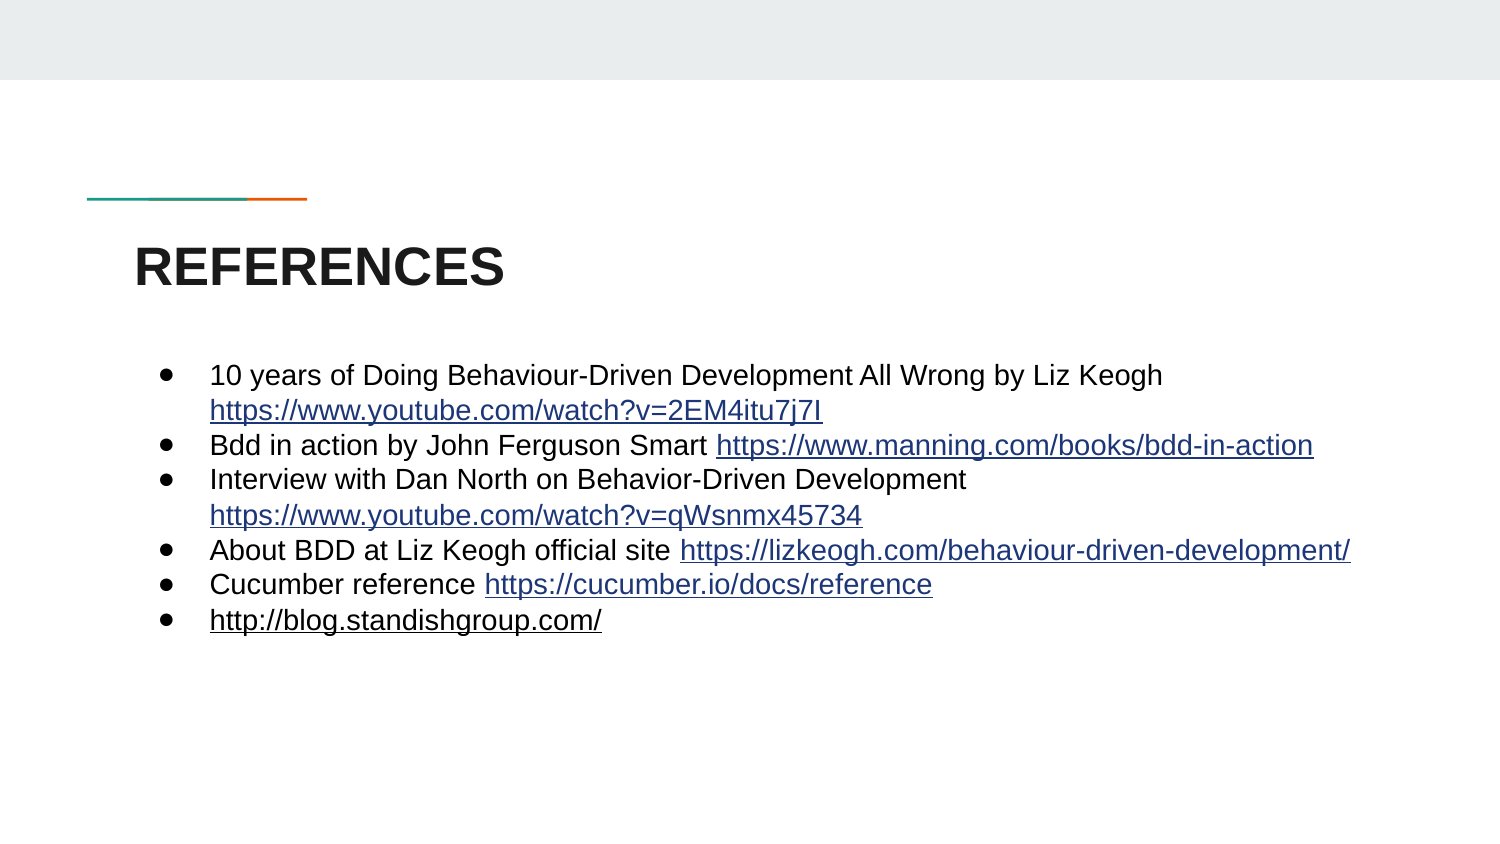

# REFERENCES
10 years of Doing Behaviour-Driven Development All Wrong by Liz Keogh https://www.youtube.com/watch?v=2EM4itu7j7I
Bdd in action by John Ferguson Smart https://www.manning.com/books/bdd-in-action
Interview with Dan North on Behavior-Driven Development https://www.youtube.com/watch?v=qWsnmx45734
About BDD at Liz Keogh official site https://lizkeogh.com/behaviour-driven-development/
Cucumber reference https://cucumber.io/docs/reference
http://blog.standishgroup.com/